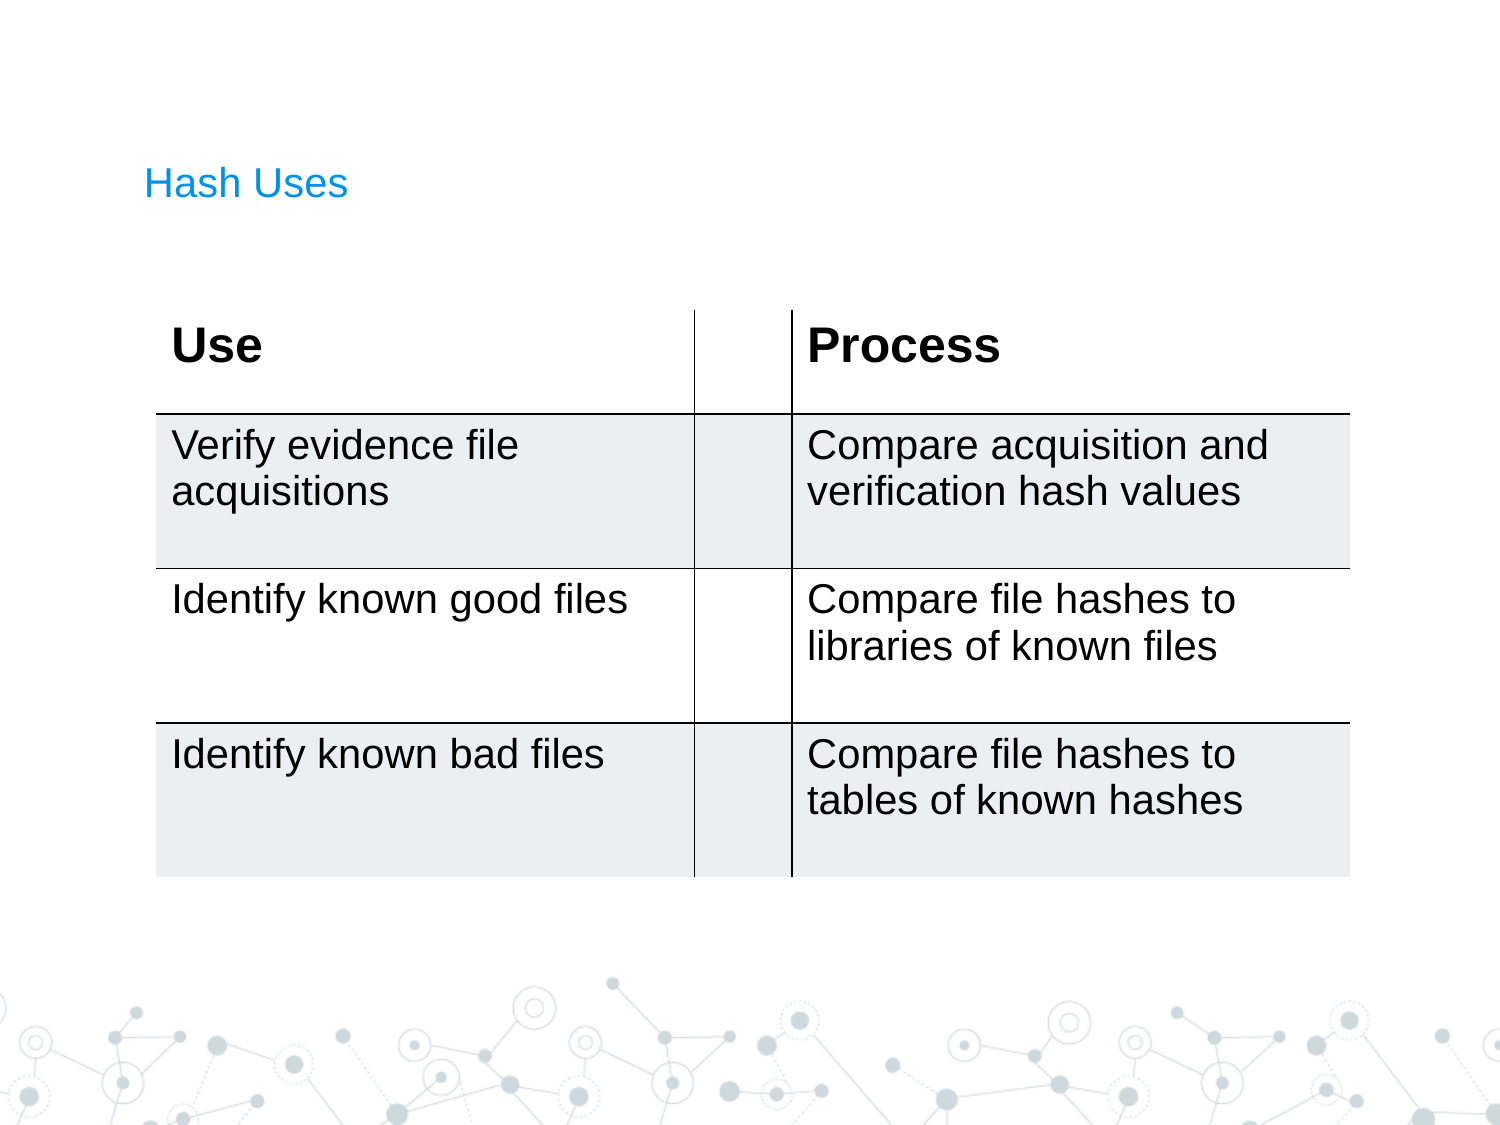

# Hash Uses
| Use |  | Process |
| --- | --- | --- |
| Verify evidence file acquisitions |  | Compare acquisition and verification hash values |
| Identify known good files |  | Compare file hashes to libraries of known files |
| Identify known bad files |  | Compare file hashes to tables of known hashes |